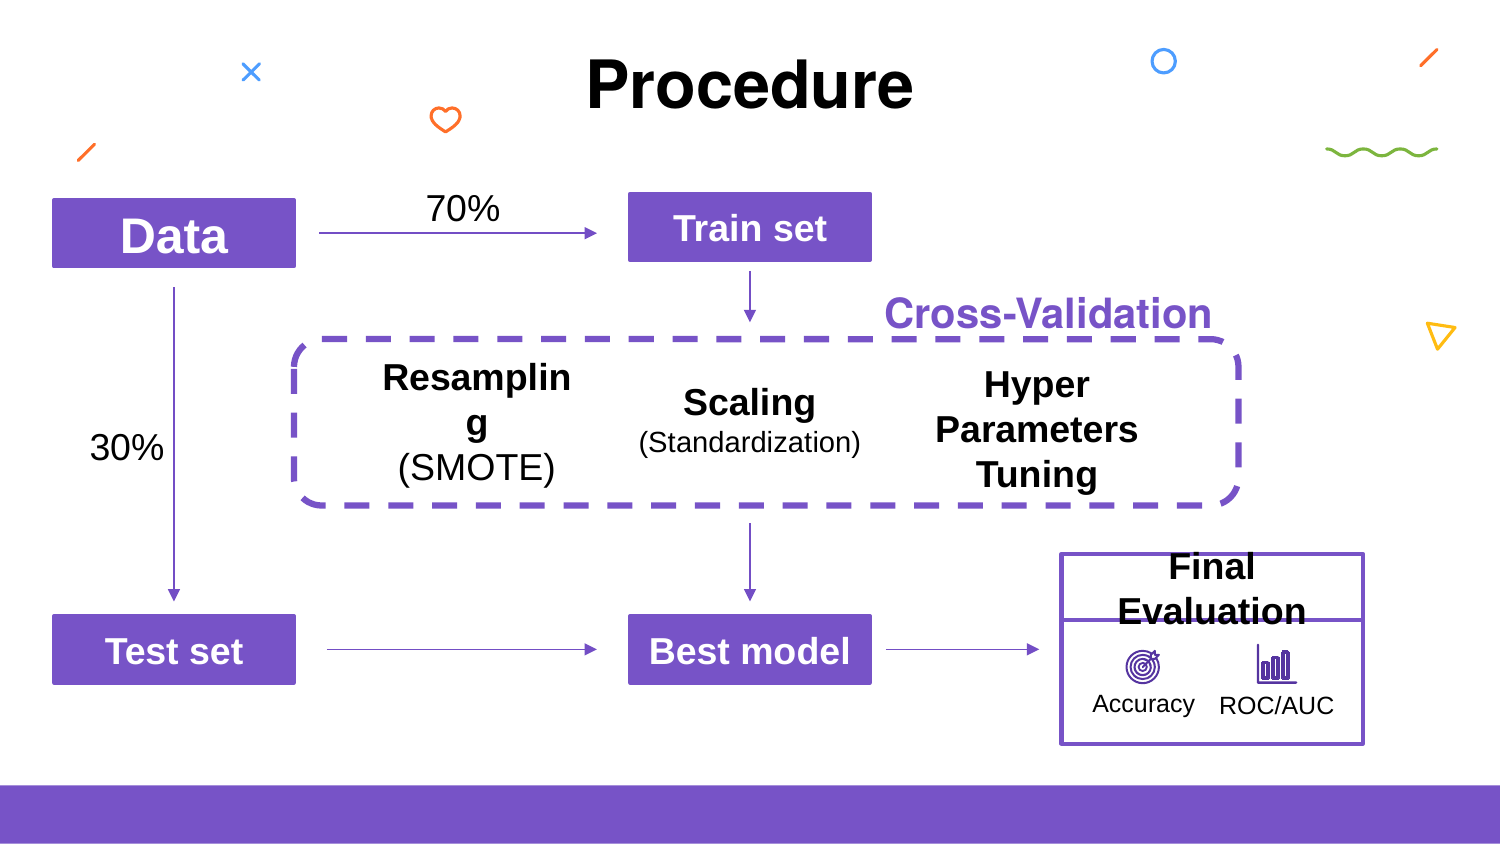

Procedure
70%
Train set
Data
Cross-Validation

Scaling
(Standardization)
Resampling
(SMOTE)
Hyper Parameters Tuning
30%
Final Evaluation
Test set
Best model

ROC/AUC

Accuracy